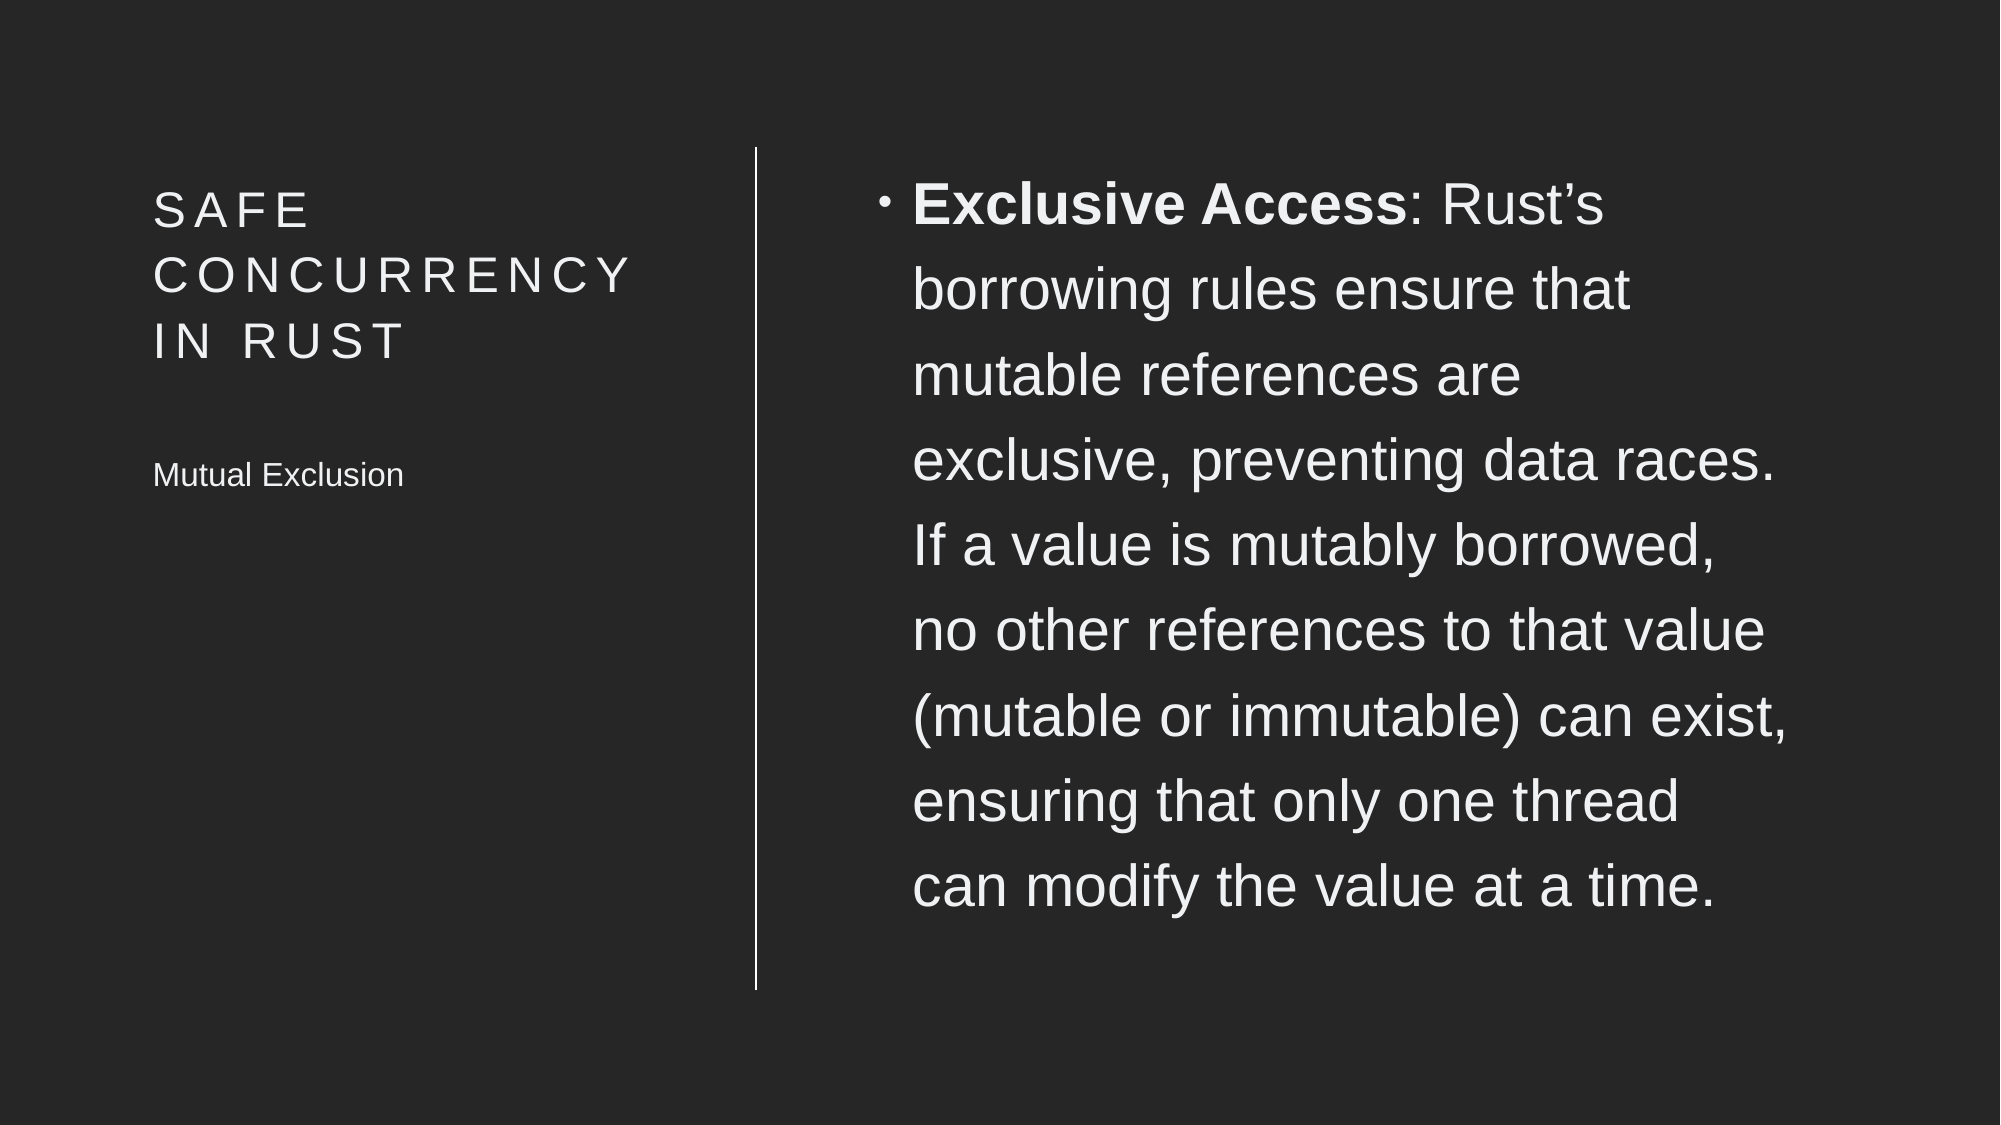

Exclusive Access: Rust’s borrowing rules ensure that mutable references are exclusive, preventing data races. If a value is mutably borrowed, no other references to that value (mutable or immutable) can exist, ensuring that only one thread can modify the value at a time.
# Safe concurrency in Rust
Mutual Exclusion